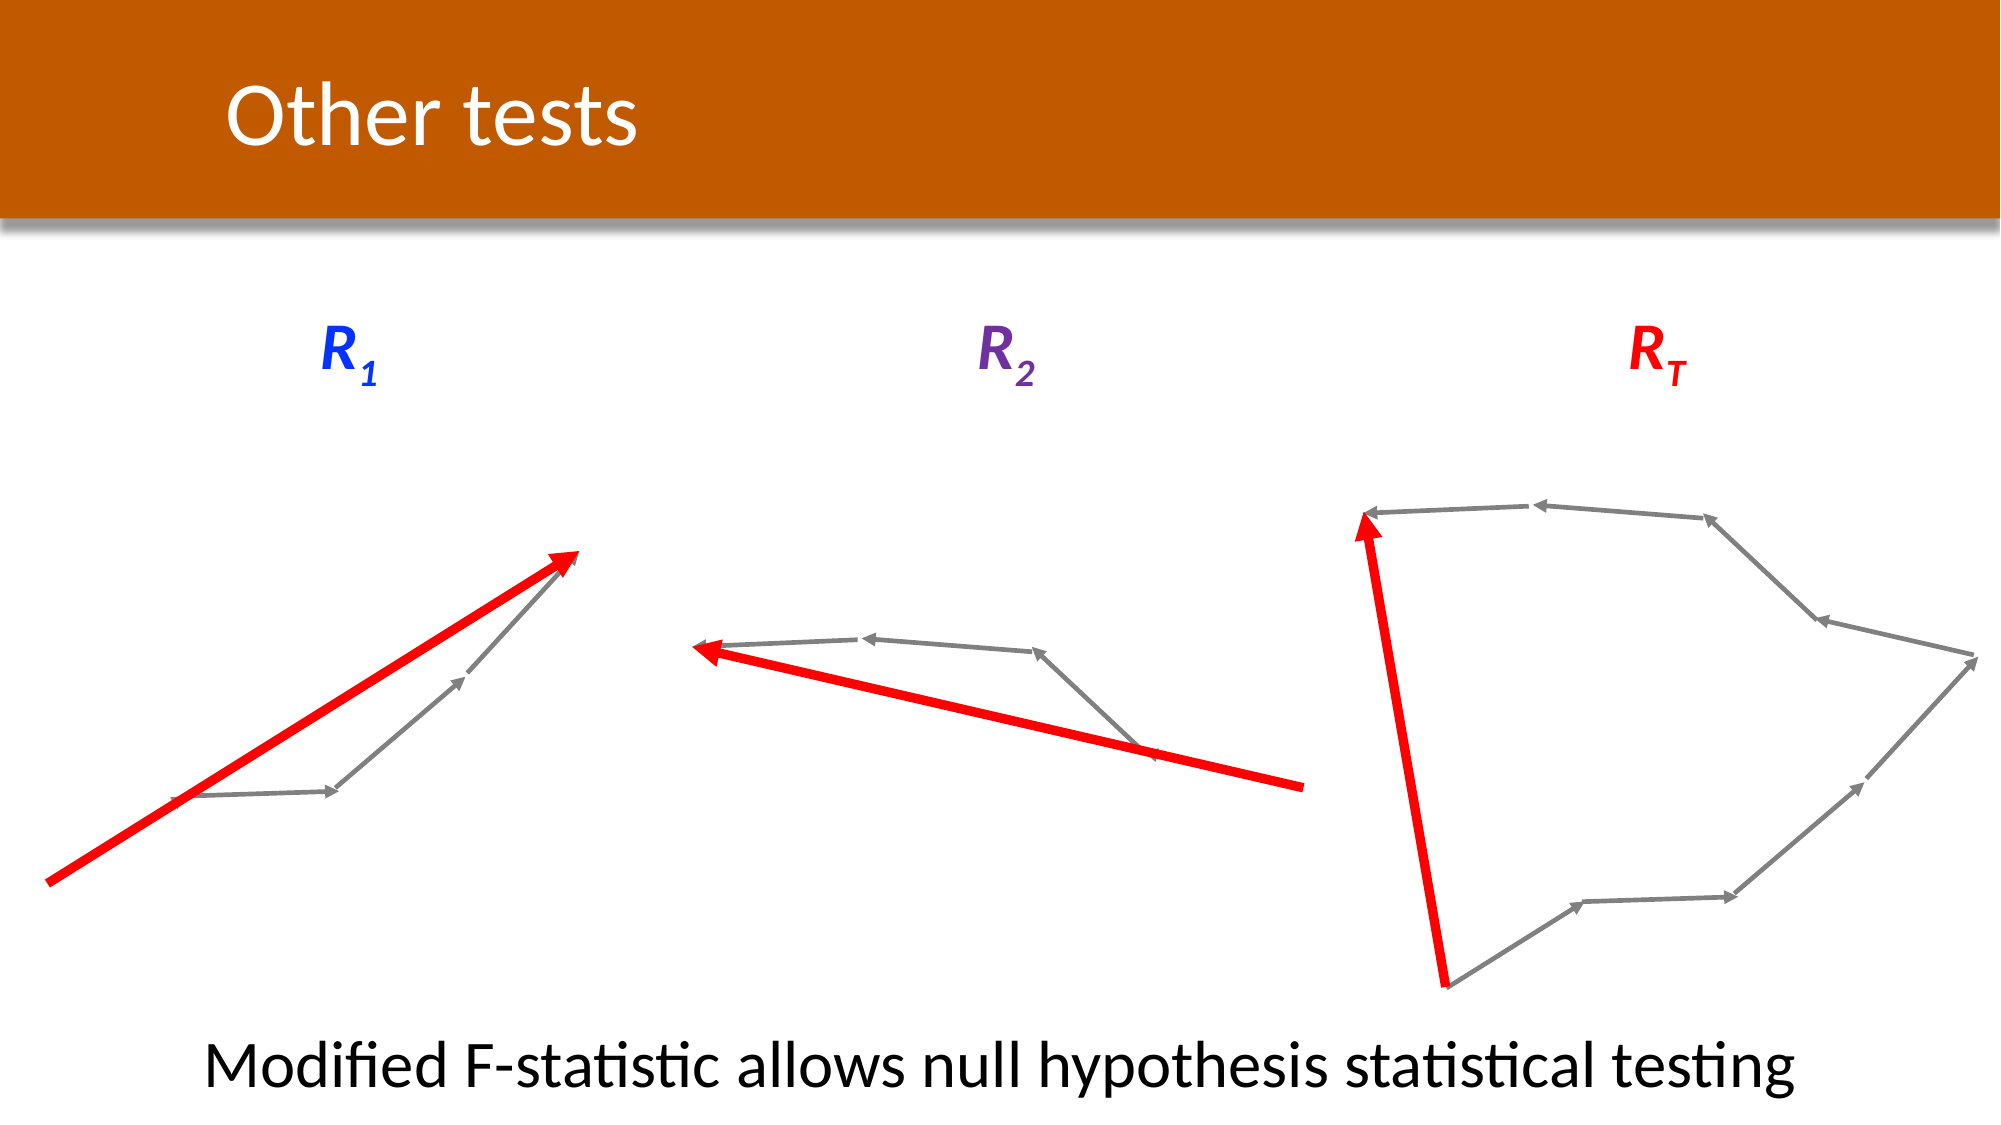

Other tests
R1
R2
RT
Modified F-statistic allows null hypothesis statistical testing